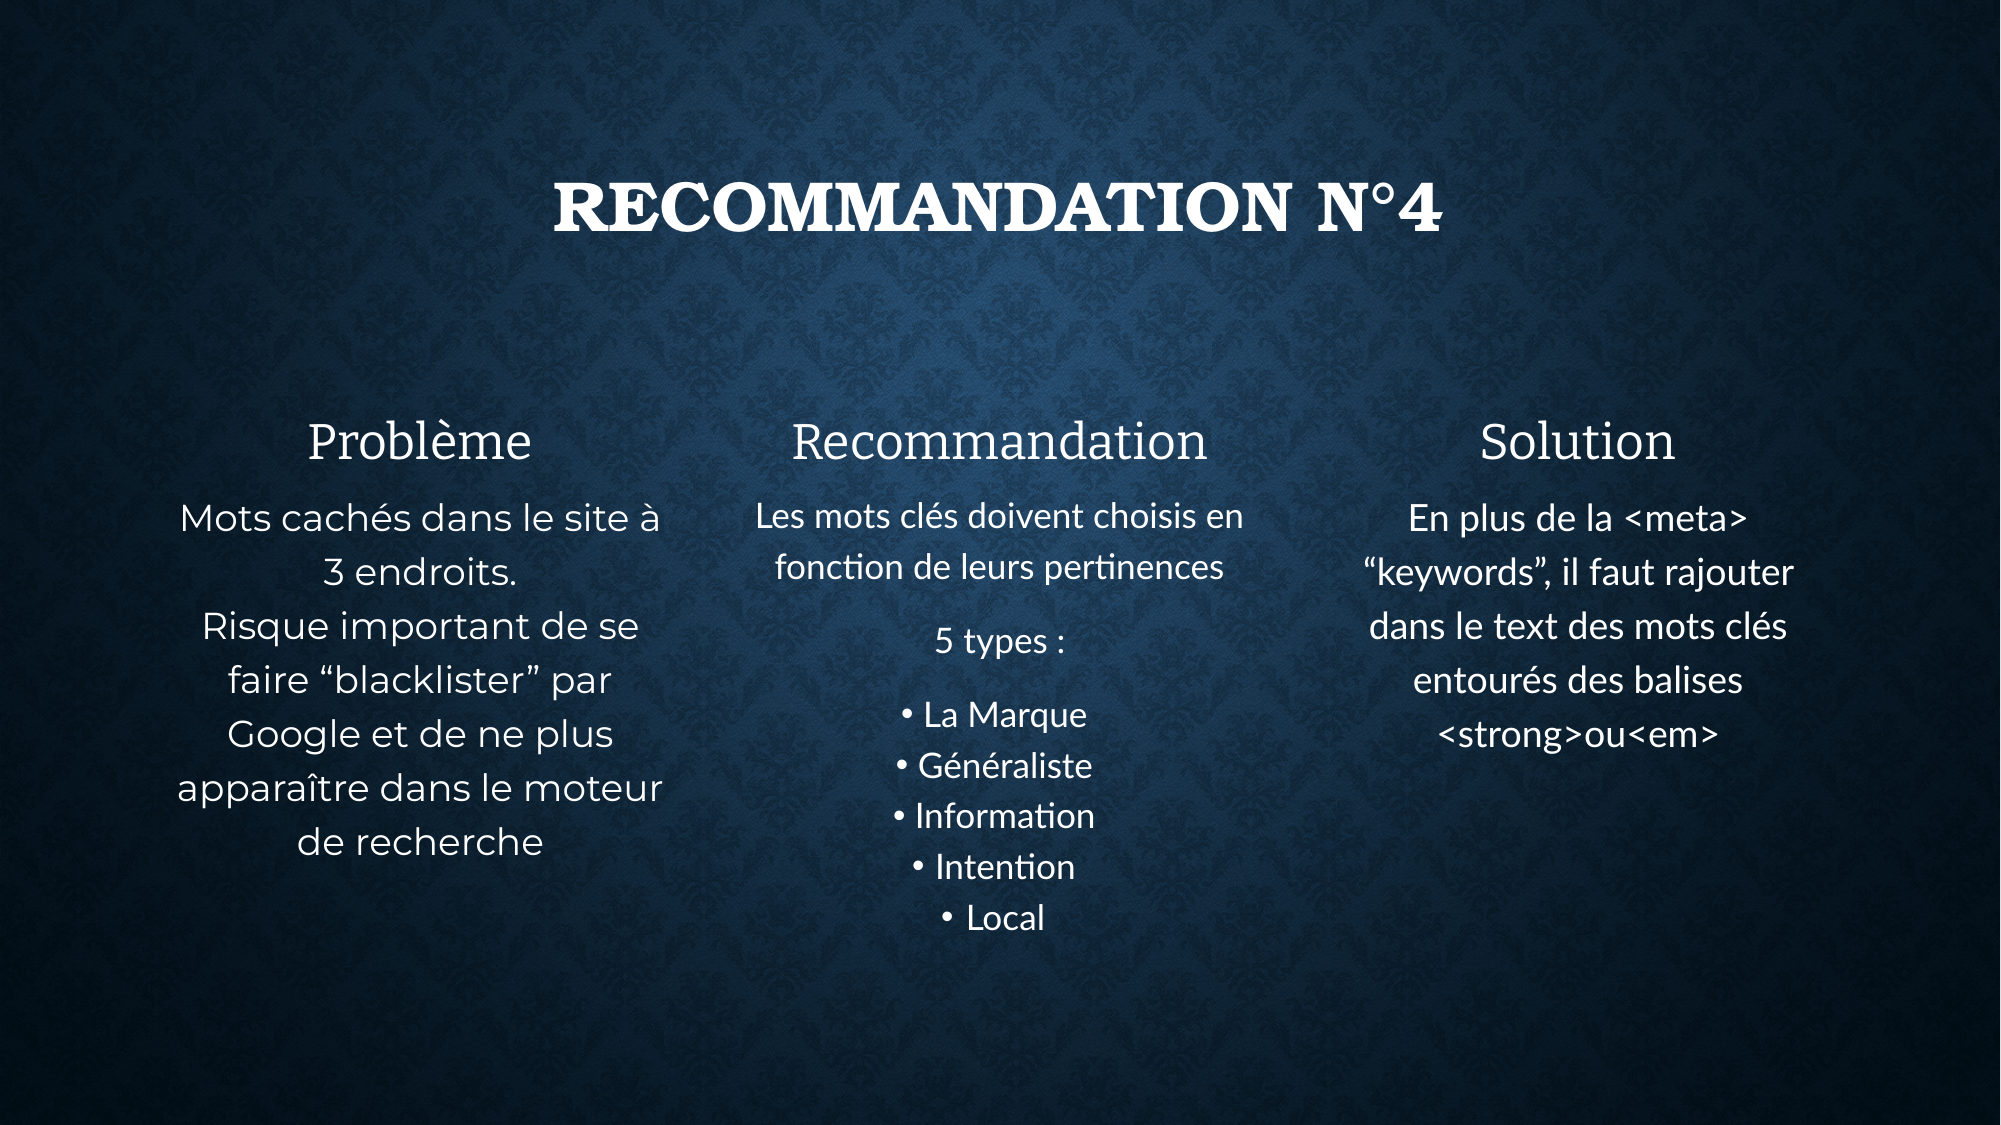

# Recommandation N°4
Problème
Recommandation
Solution
Mots cachés dans le site à 3 endroits.
Risque important de se faire “blacklister” par Google et de ne plus apparaître dans le moteur de recherche

Les mots clés doivent choisis en fonction de leurs pertinences
5 types :
La Marque
Généraliste
Information
Intention
Local

En plus de la <meta> “keywords”, il faut rajouter dans le text des mots clés entourés des balises <strong>ou<em>